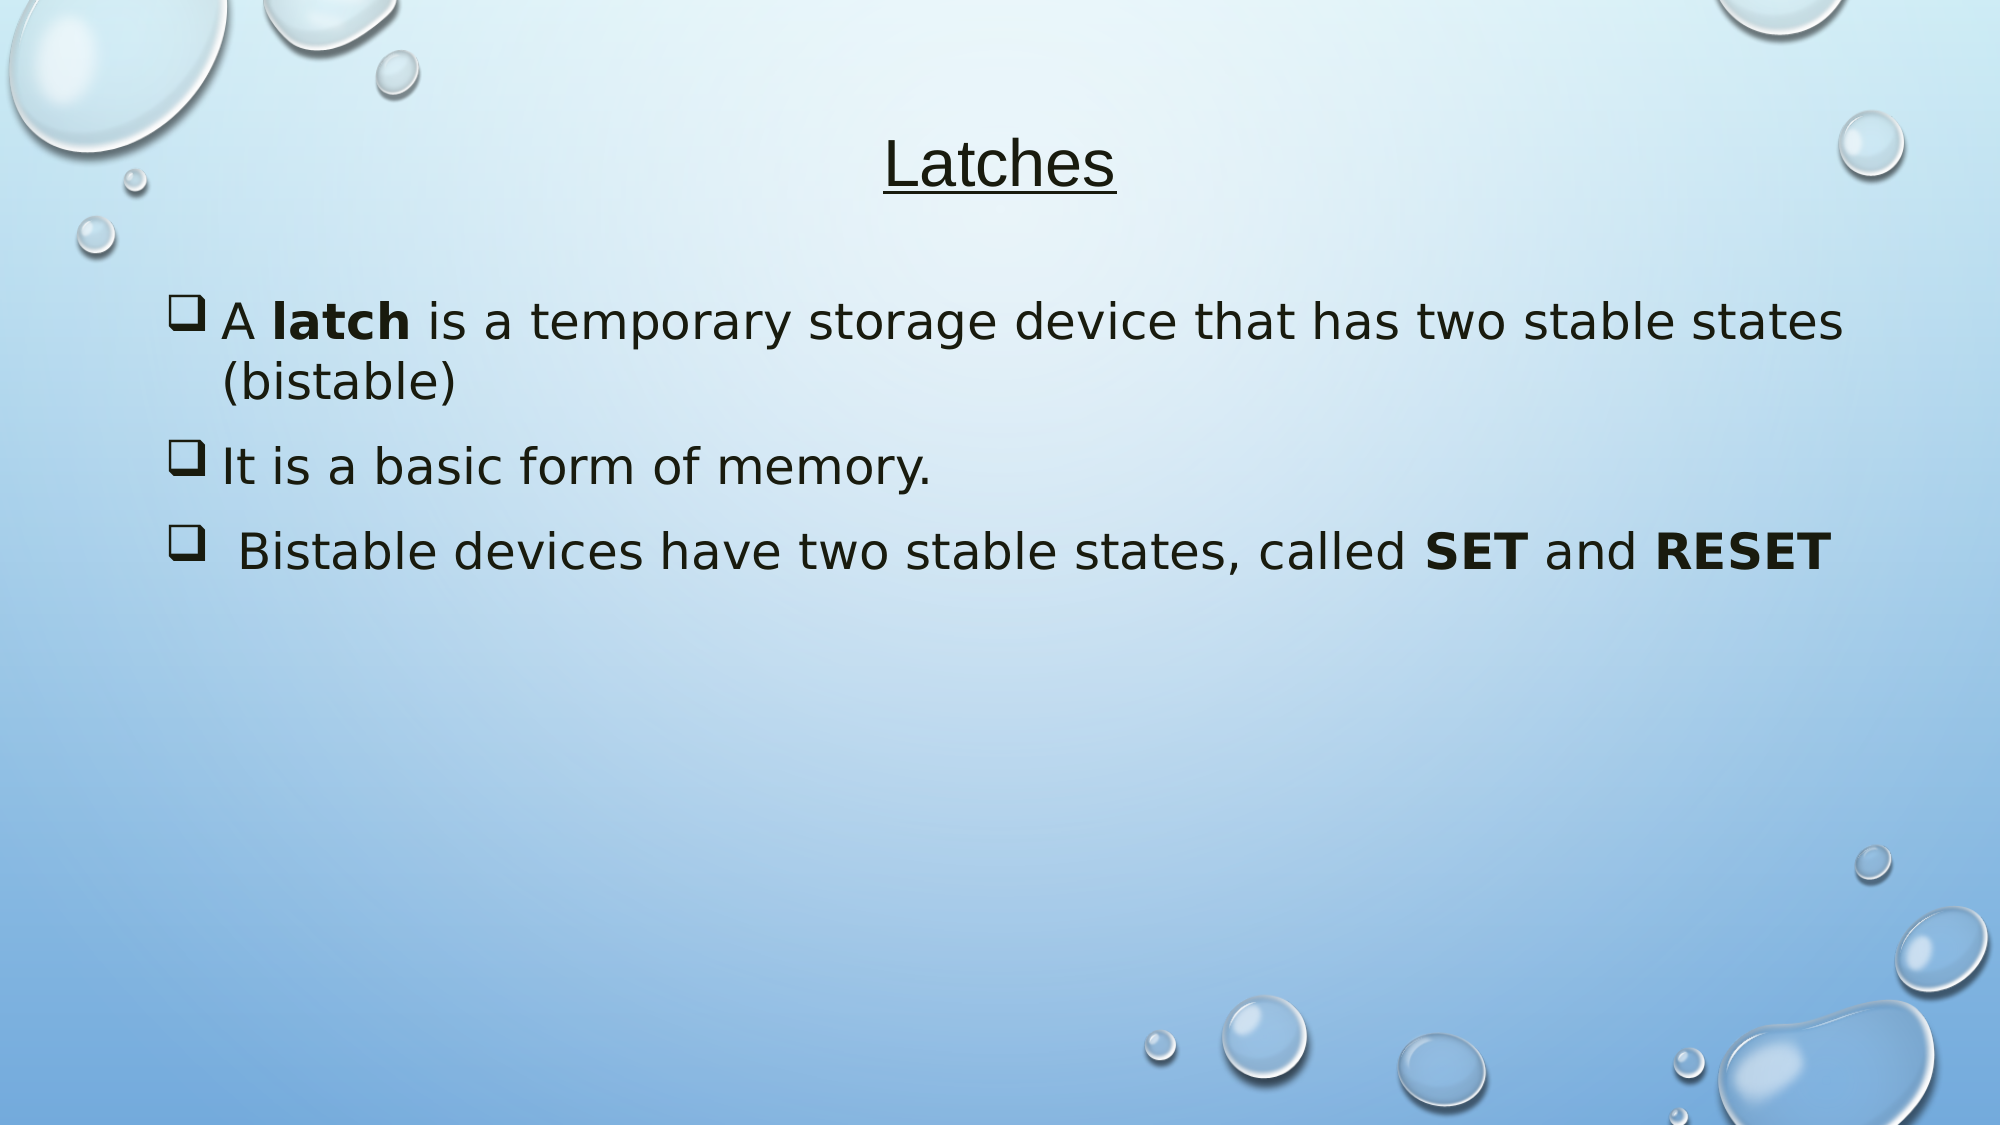

# Latches
A latch is a temporary storage device that has two stable states (bistable)
It is a basic form of memory.
 Bistable devices have two stable states, called SET and RESET